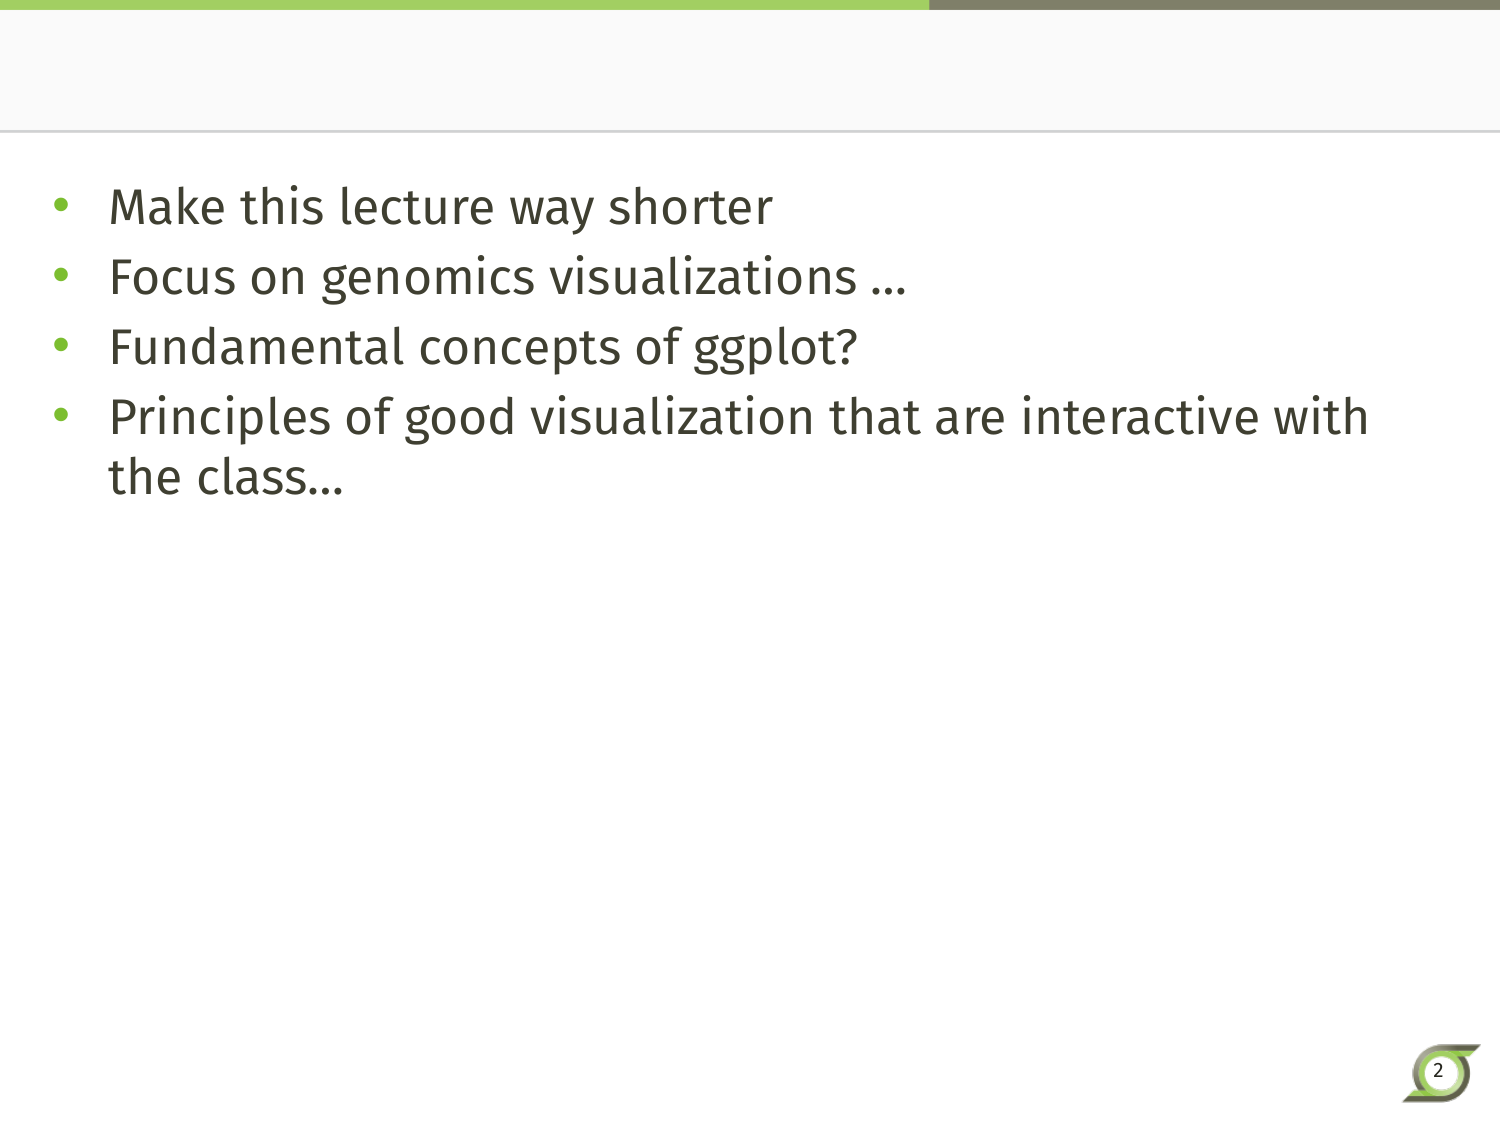

#
Make this lecture way shorter
Focus on genomics visualizations …
Fundamental concepts of ggplot?
Principles of good visualization that are interactive with the class…